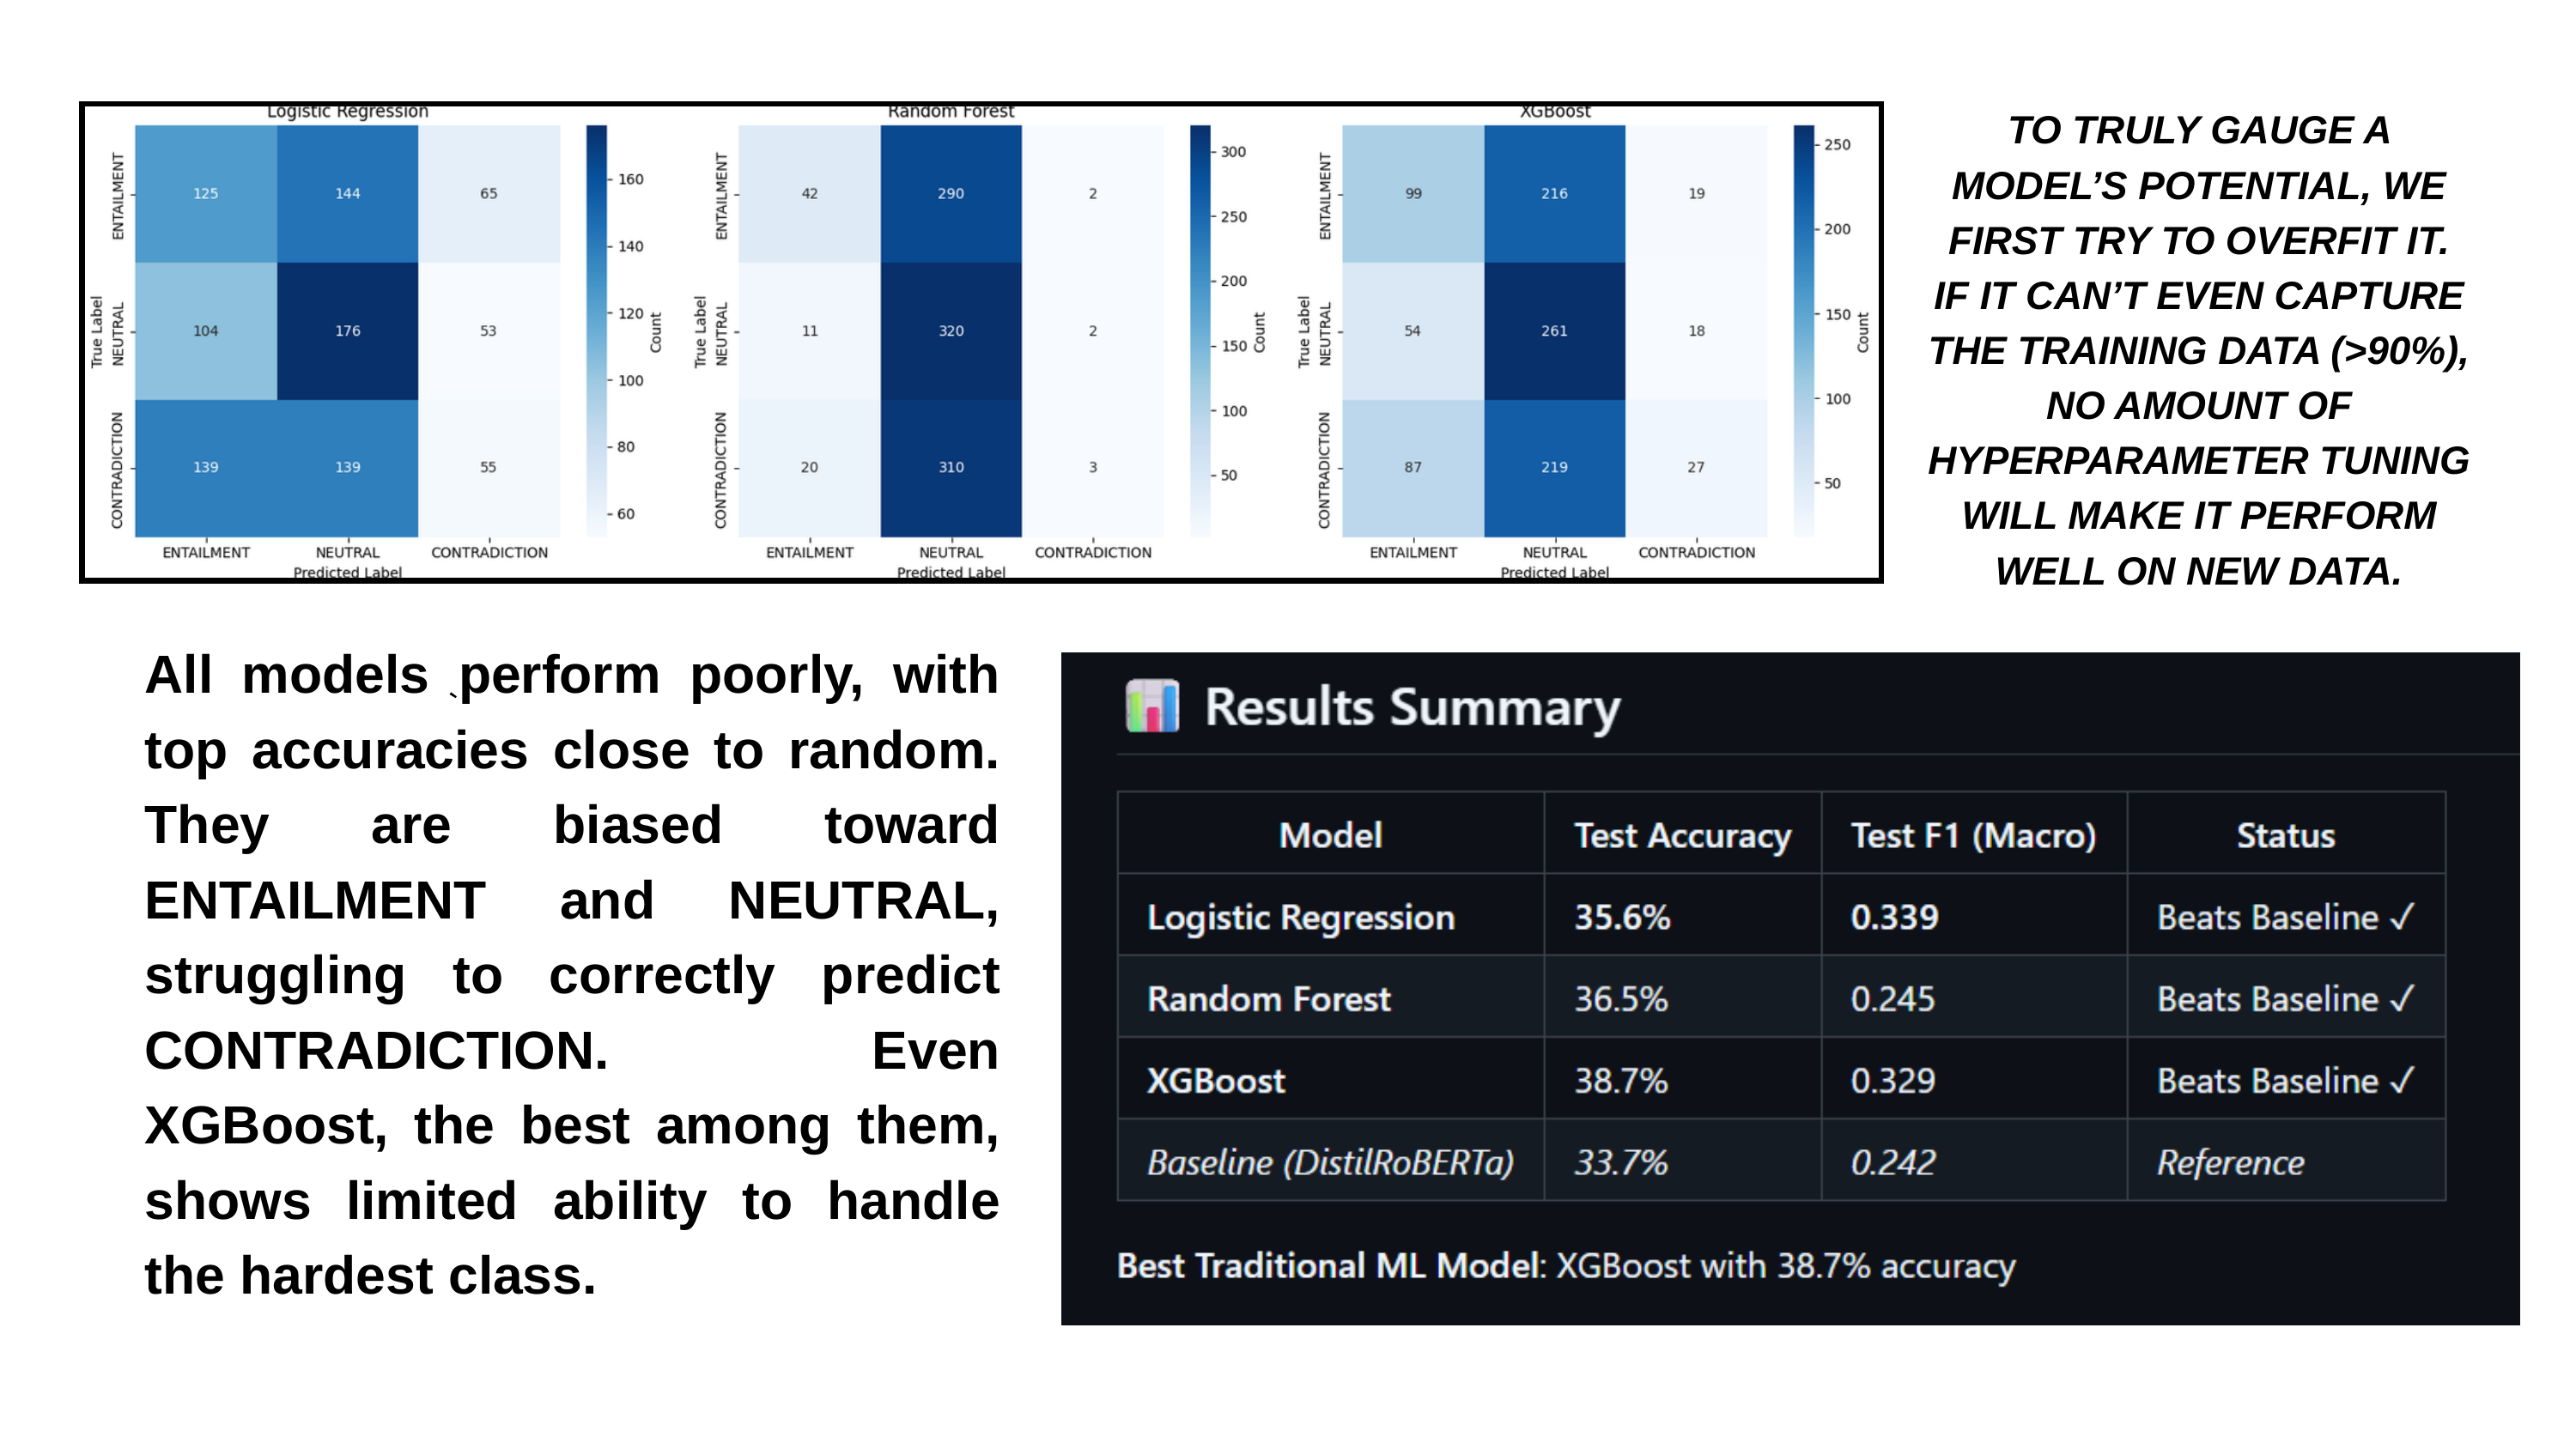

TO TRULY GAUGE A MODEL’S POTENTIAL, WE FIRST TRY TO OVERFIT IT. IF IT CAN’T EVEN CAPTURE THE TRAINING DATA (>90%), NO AMOUNT OF HYPERPARAMETER TUNING WILL MAKE IT PERFORM WELL ON NEW DATA.

All models perform poorly, with top accuracies close to random. They are biased toward ENTAILMENT and NEUTRAL, struggling to correctly predict CONTRADICTION. Even XGBoost, the best among them, shows limited ability to handle the hardest class.

`